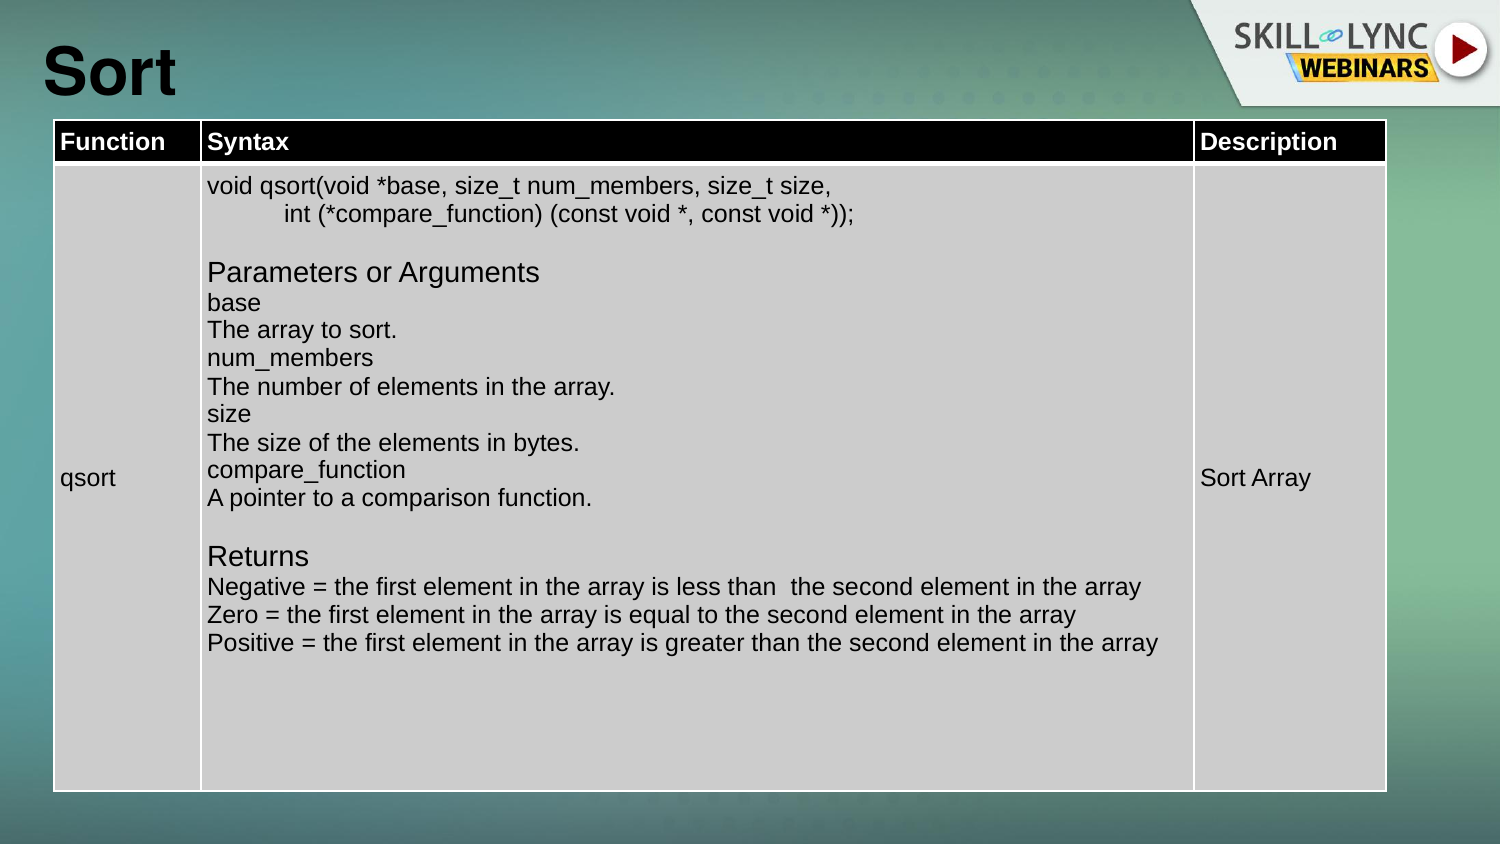

# Sort
| Function | Syntax | Description |
| --- | --- | --- |
| qsort | void qsort(void \*base, size\_t num\_members, size\_t size,            int (\*compare\_function) (const void \*, const void \*)); Parameters or Arguments base The array to sort. num\_members The number of elements in the array. size The size of the elements in bytes. compare\_function A pointer to a comparison function. Returns Negative = the first element in the array is less than  the second element in the array Zero = the first element in the array is equal to the second element in the array Positive = the first element in the array is greater than the second element in the array | Sort Array |